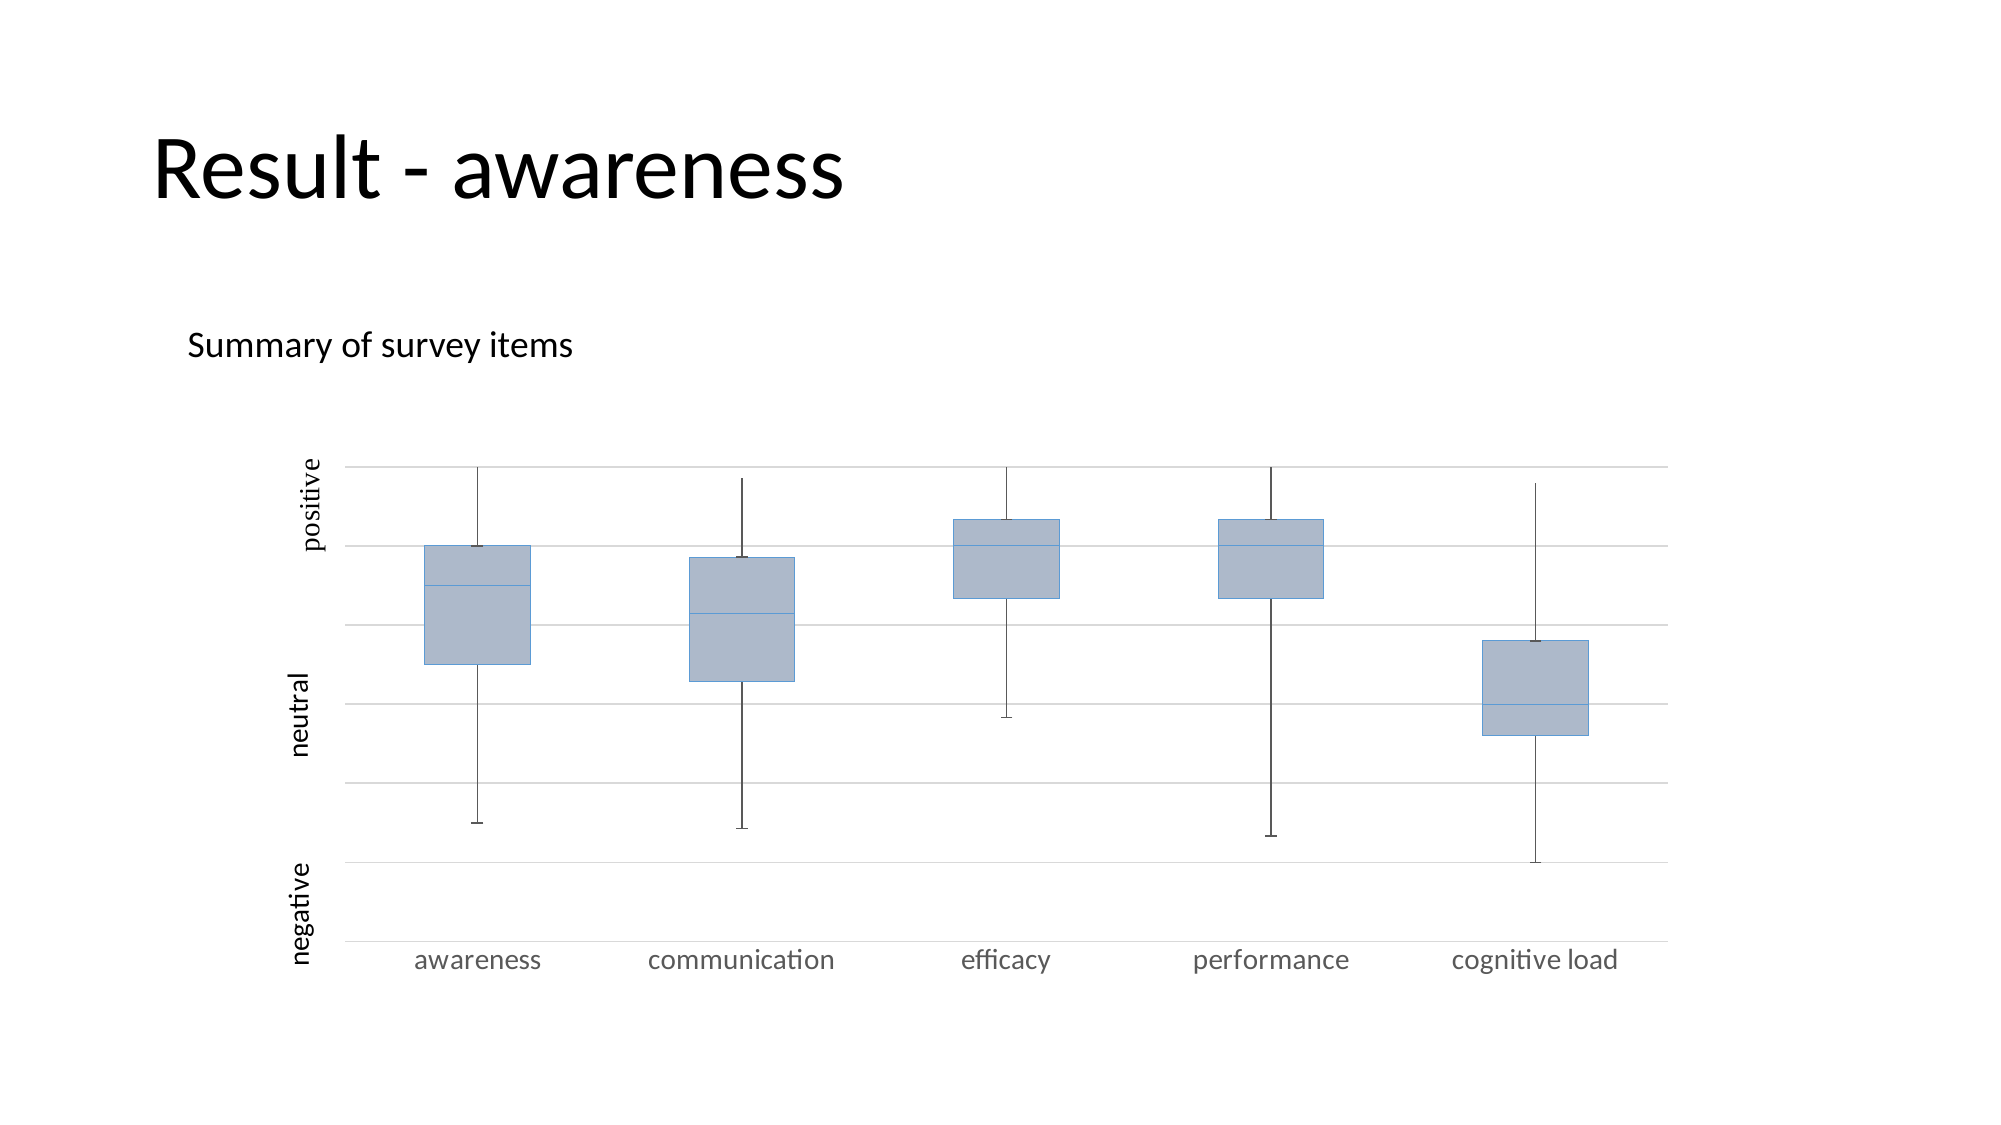

# Result - awareness
Summary of survey items

### Chart

| Category |  |  |  |  |  |
|---|---|---|---|---|---|
| awareness | 2.5 | 2.0 | 1.0 | 0.5 | 1.0 |
| communication | 2.428571428571428 | 1.857142857142857 | 0.857142857142858 | 0.714285714285713 | 1.0 |
| efficacy | 3.833333333333333 | 1.5 | 0.666666666666667 | 0.333333333333333 | 0.666666666666667 |
| performance | 2.333333333333333 | 3.0 | 0.666666666666667 | 0.333333333333333 | 0.666666666666667 |
| cognitive load | 2.0 | 1.6 | 0.4 | 0.8 | 2.0 |